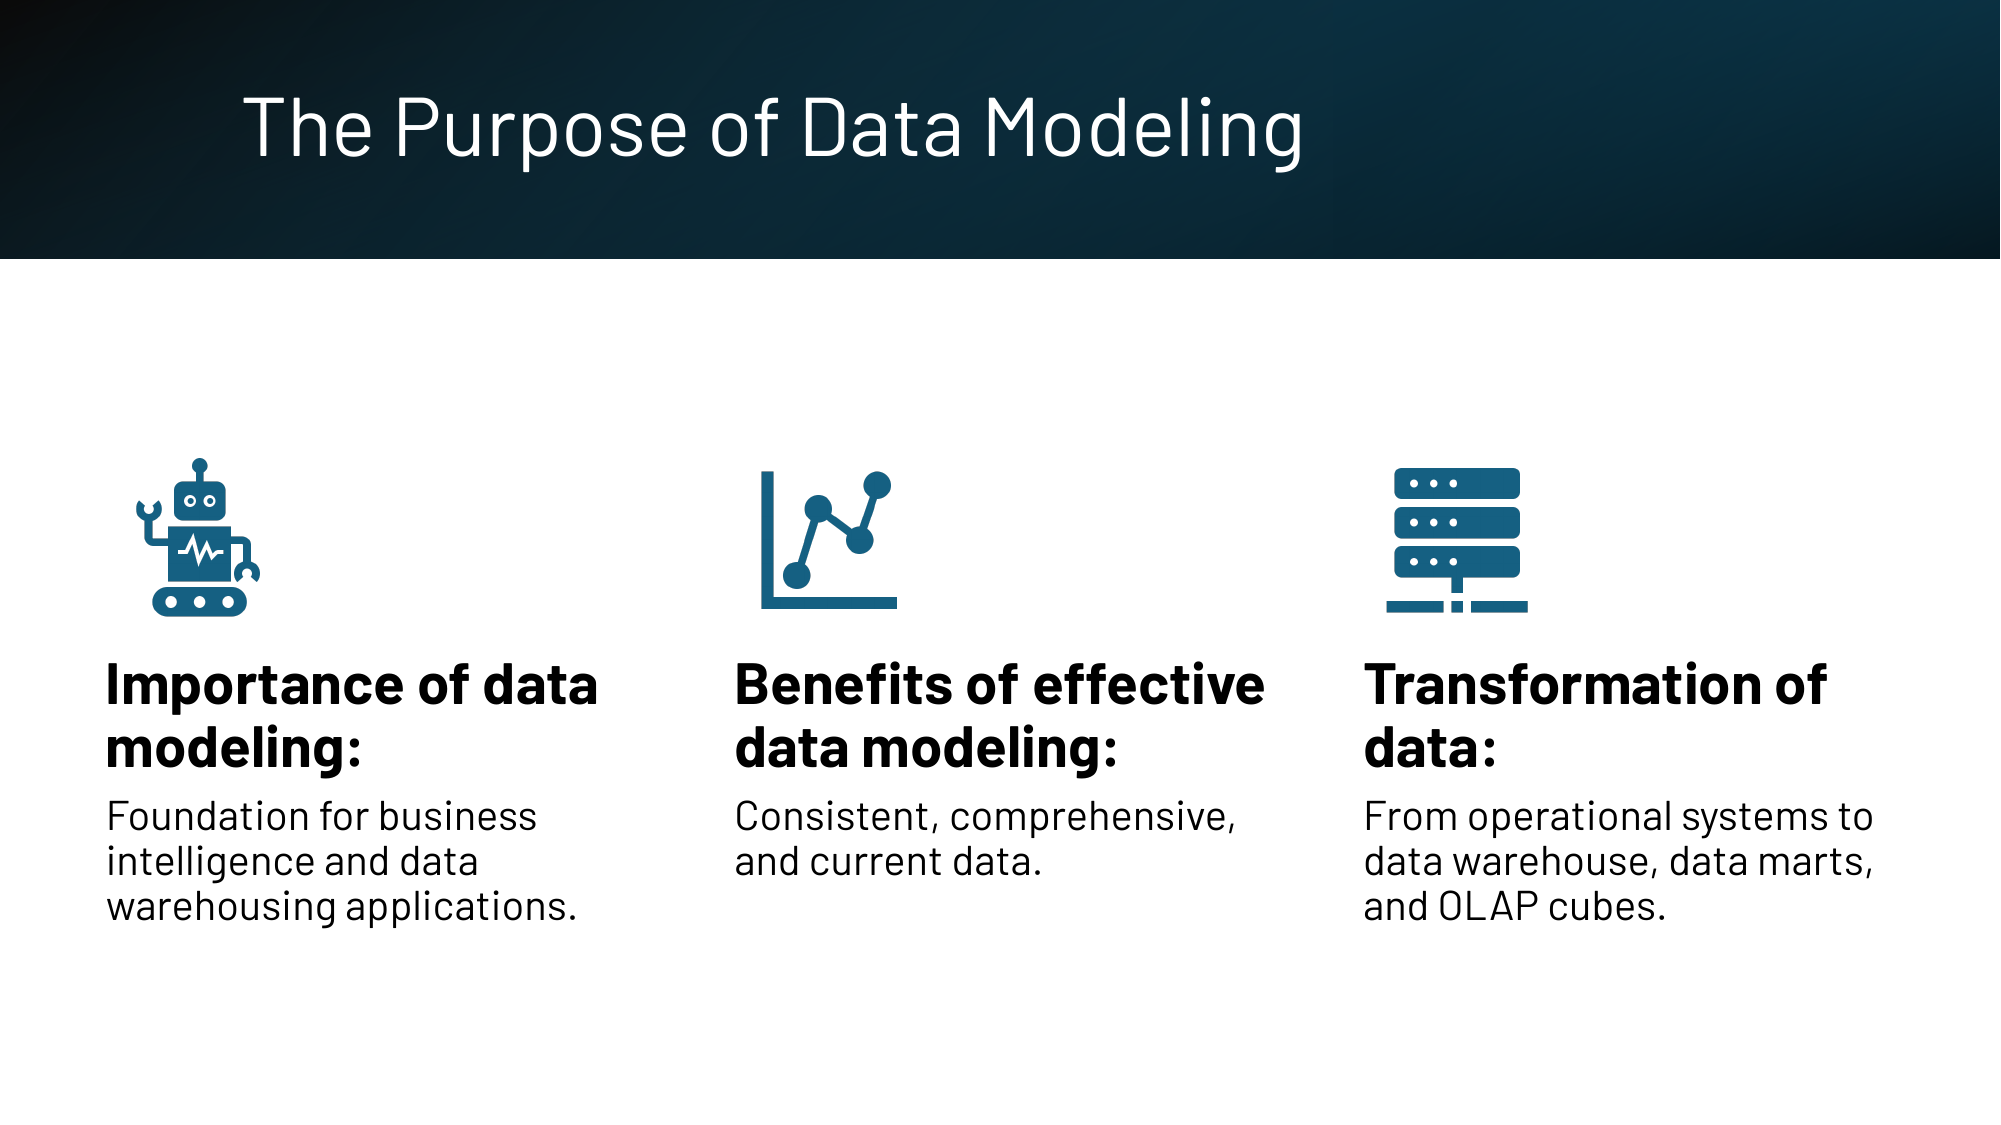

# The Purpose of Data Modeling
Importance of data modeling:
Foundation for business intelligence and data warehousing applications.
Benefits of effective data modeling:
Consistent, comprehensive, and current data.
Transformation of data:
From operational systems to data warehouse, data marts, and OLAP cubes.